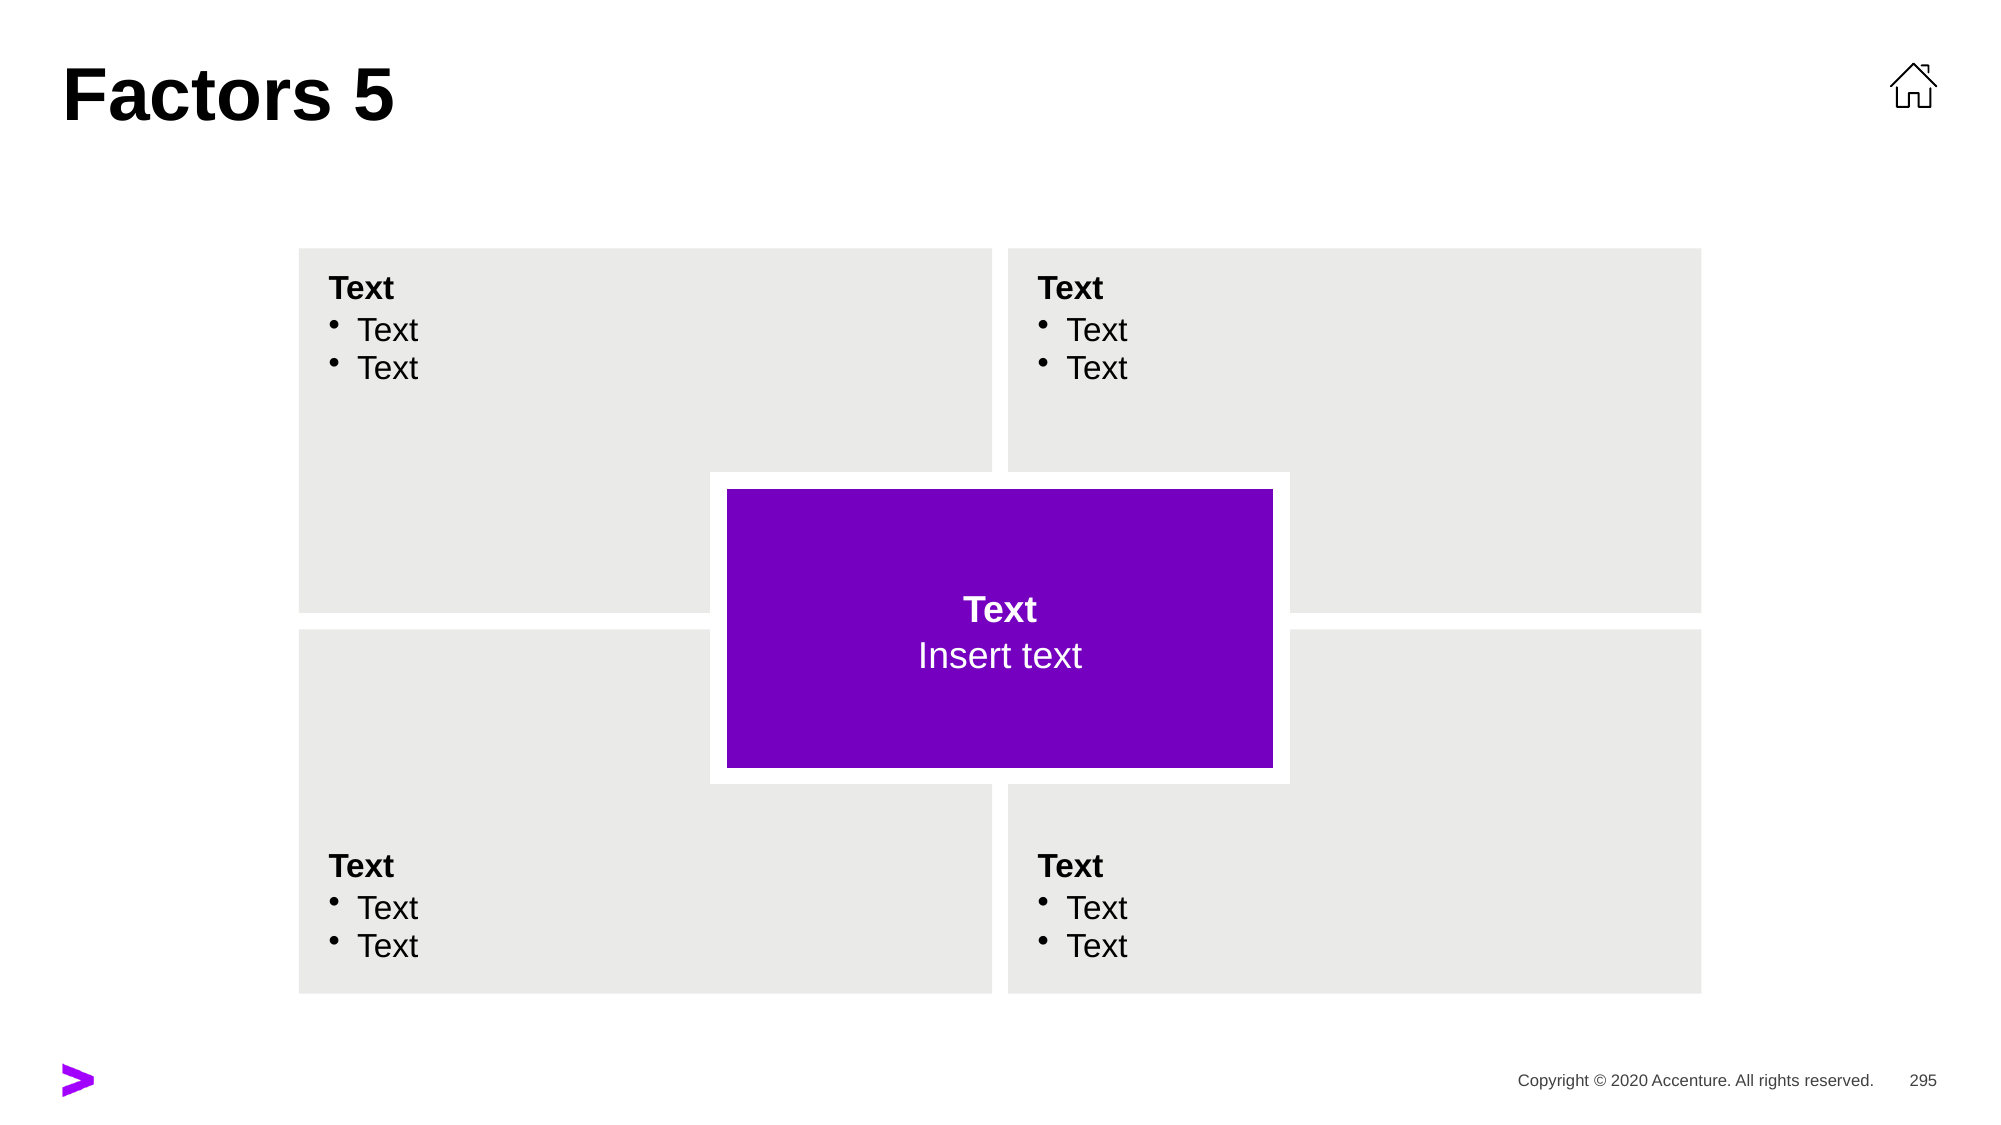

# Factors 5

Text
Text
Text
Text
Text
Text
Text
Insert text
Text
Text
Text
Text
Text
Text